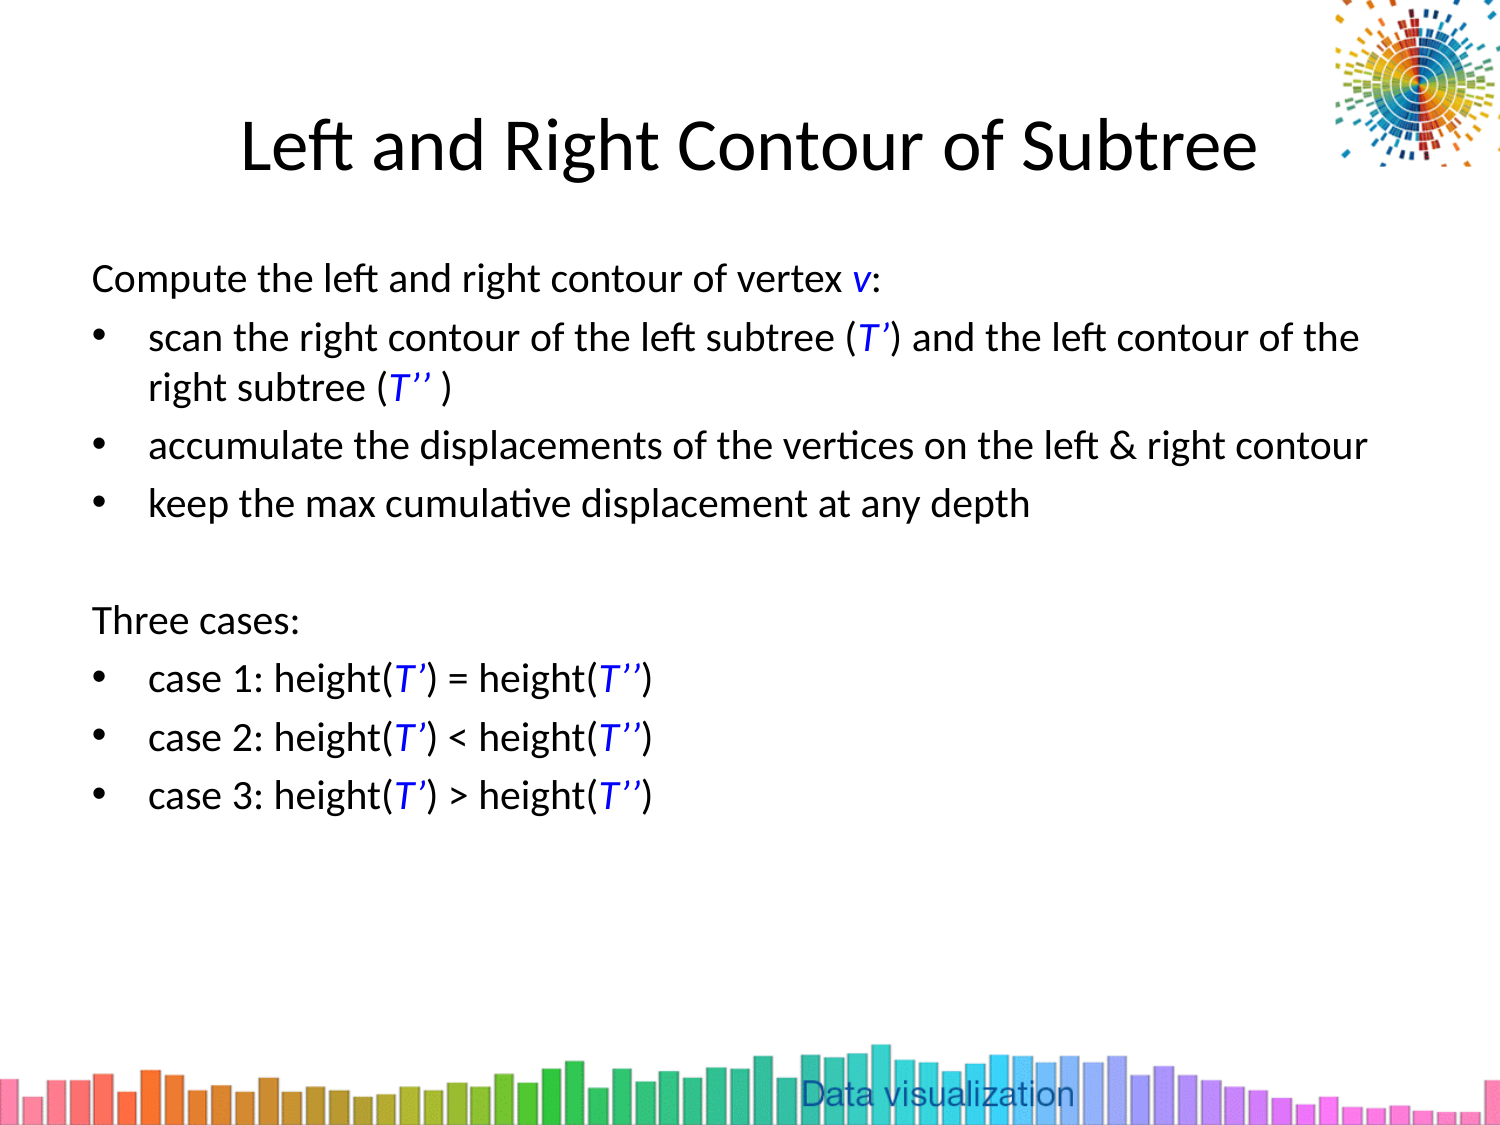

# Left and Right Contour of Subtree
Compute the left and right contour of vertex v:
scan the right contour of the left subtree (T’) and the left contour of the right subtree (T’’ )
accumulate the displacements of the vertices on the left & right contour
keep the max cumulative displacement at any depth

Three cases:
case 1: height(T’) = height(T’’)
case 2: height(T’) < height(T’’)
case 3: height(T’) > height(T’’)